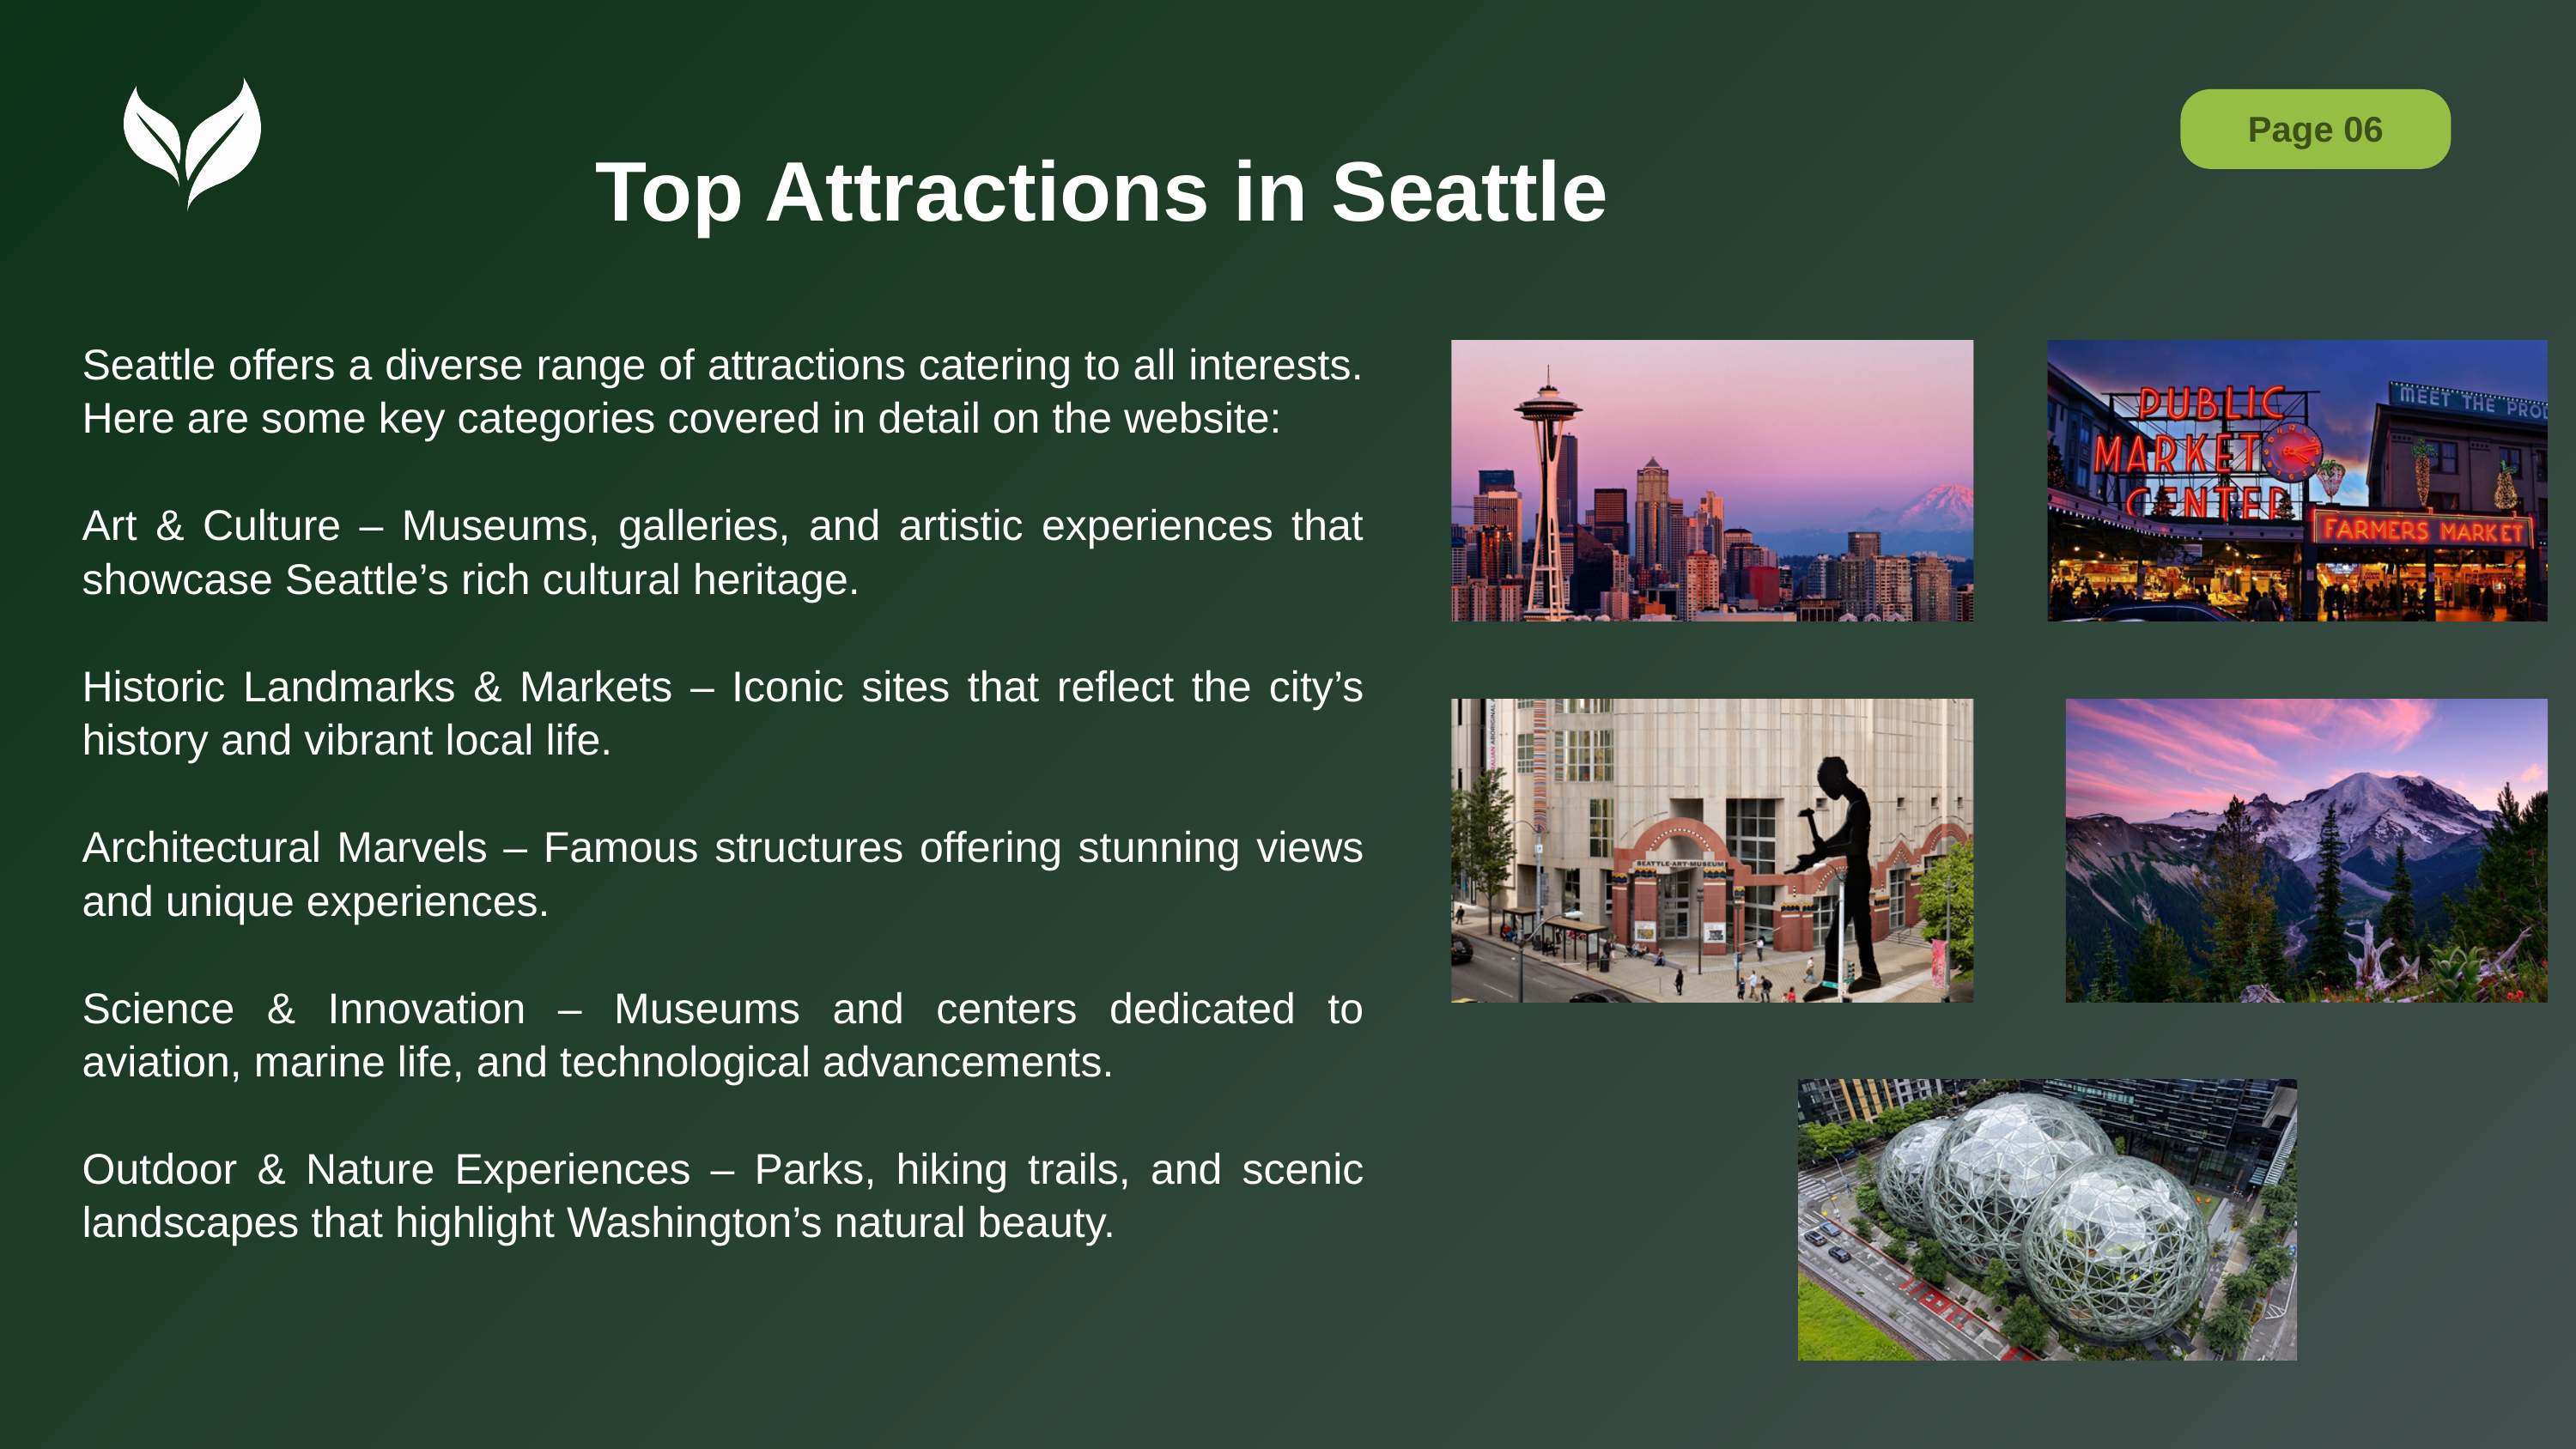

Top Attractions in Seattle

Page 06
Seattle offers a diverse range of attractions catering to all interests. Here are some key categories covered in detail on the website:

Art & Culture – Museums, galleries, and artistic experiences that showcase Seattle’s rich cultural heritage.

Historic Landmarks & Markets – Iconic sites that reflect the city’s history and vibrant local life.

Architectural Marvels – Famous structures offering stunning views and unique experiences.

Science & Innovation – Museums and centers dedicated to aviation, marine life, and technological advancements.

Outdoor & Nature Experiences – Parks, hiking trails, and scenic landscapes that highlight Washington’s natural beauty.